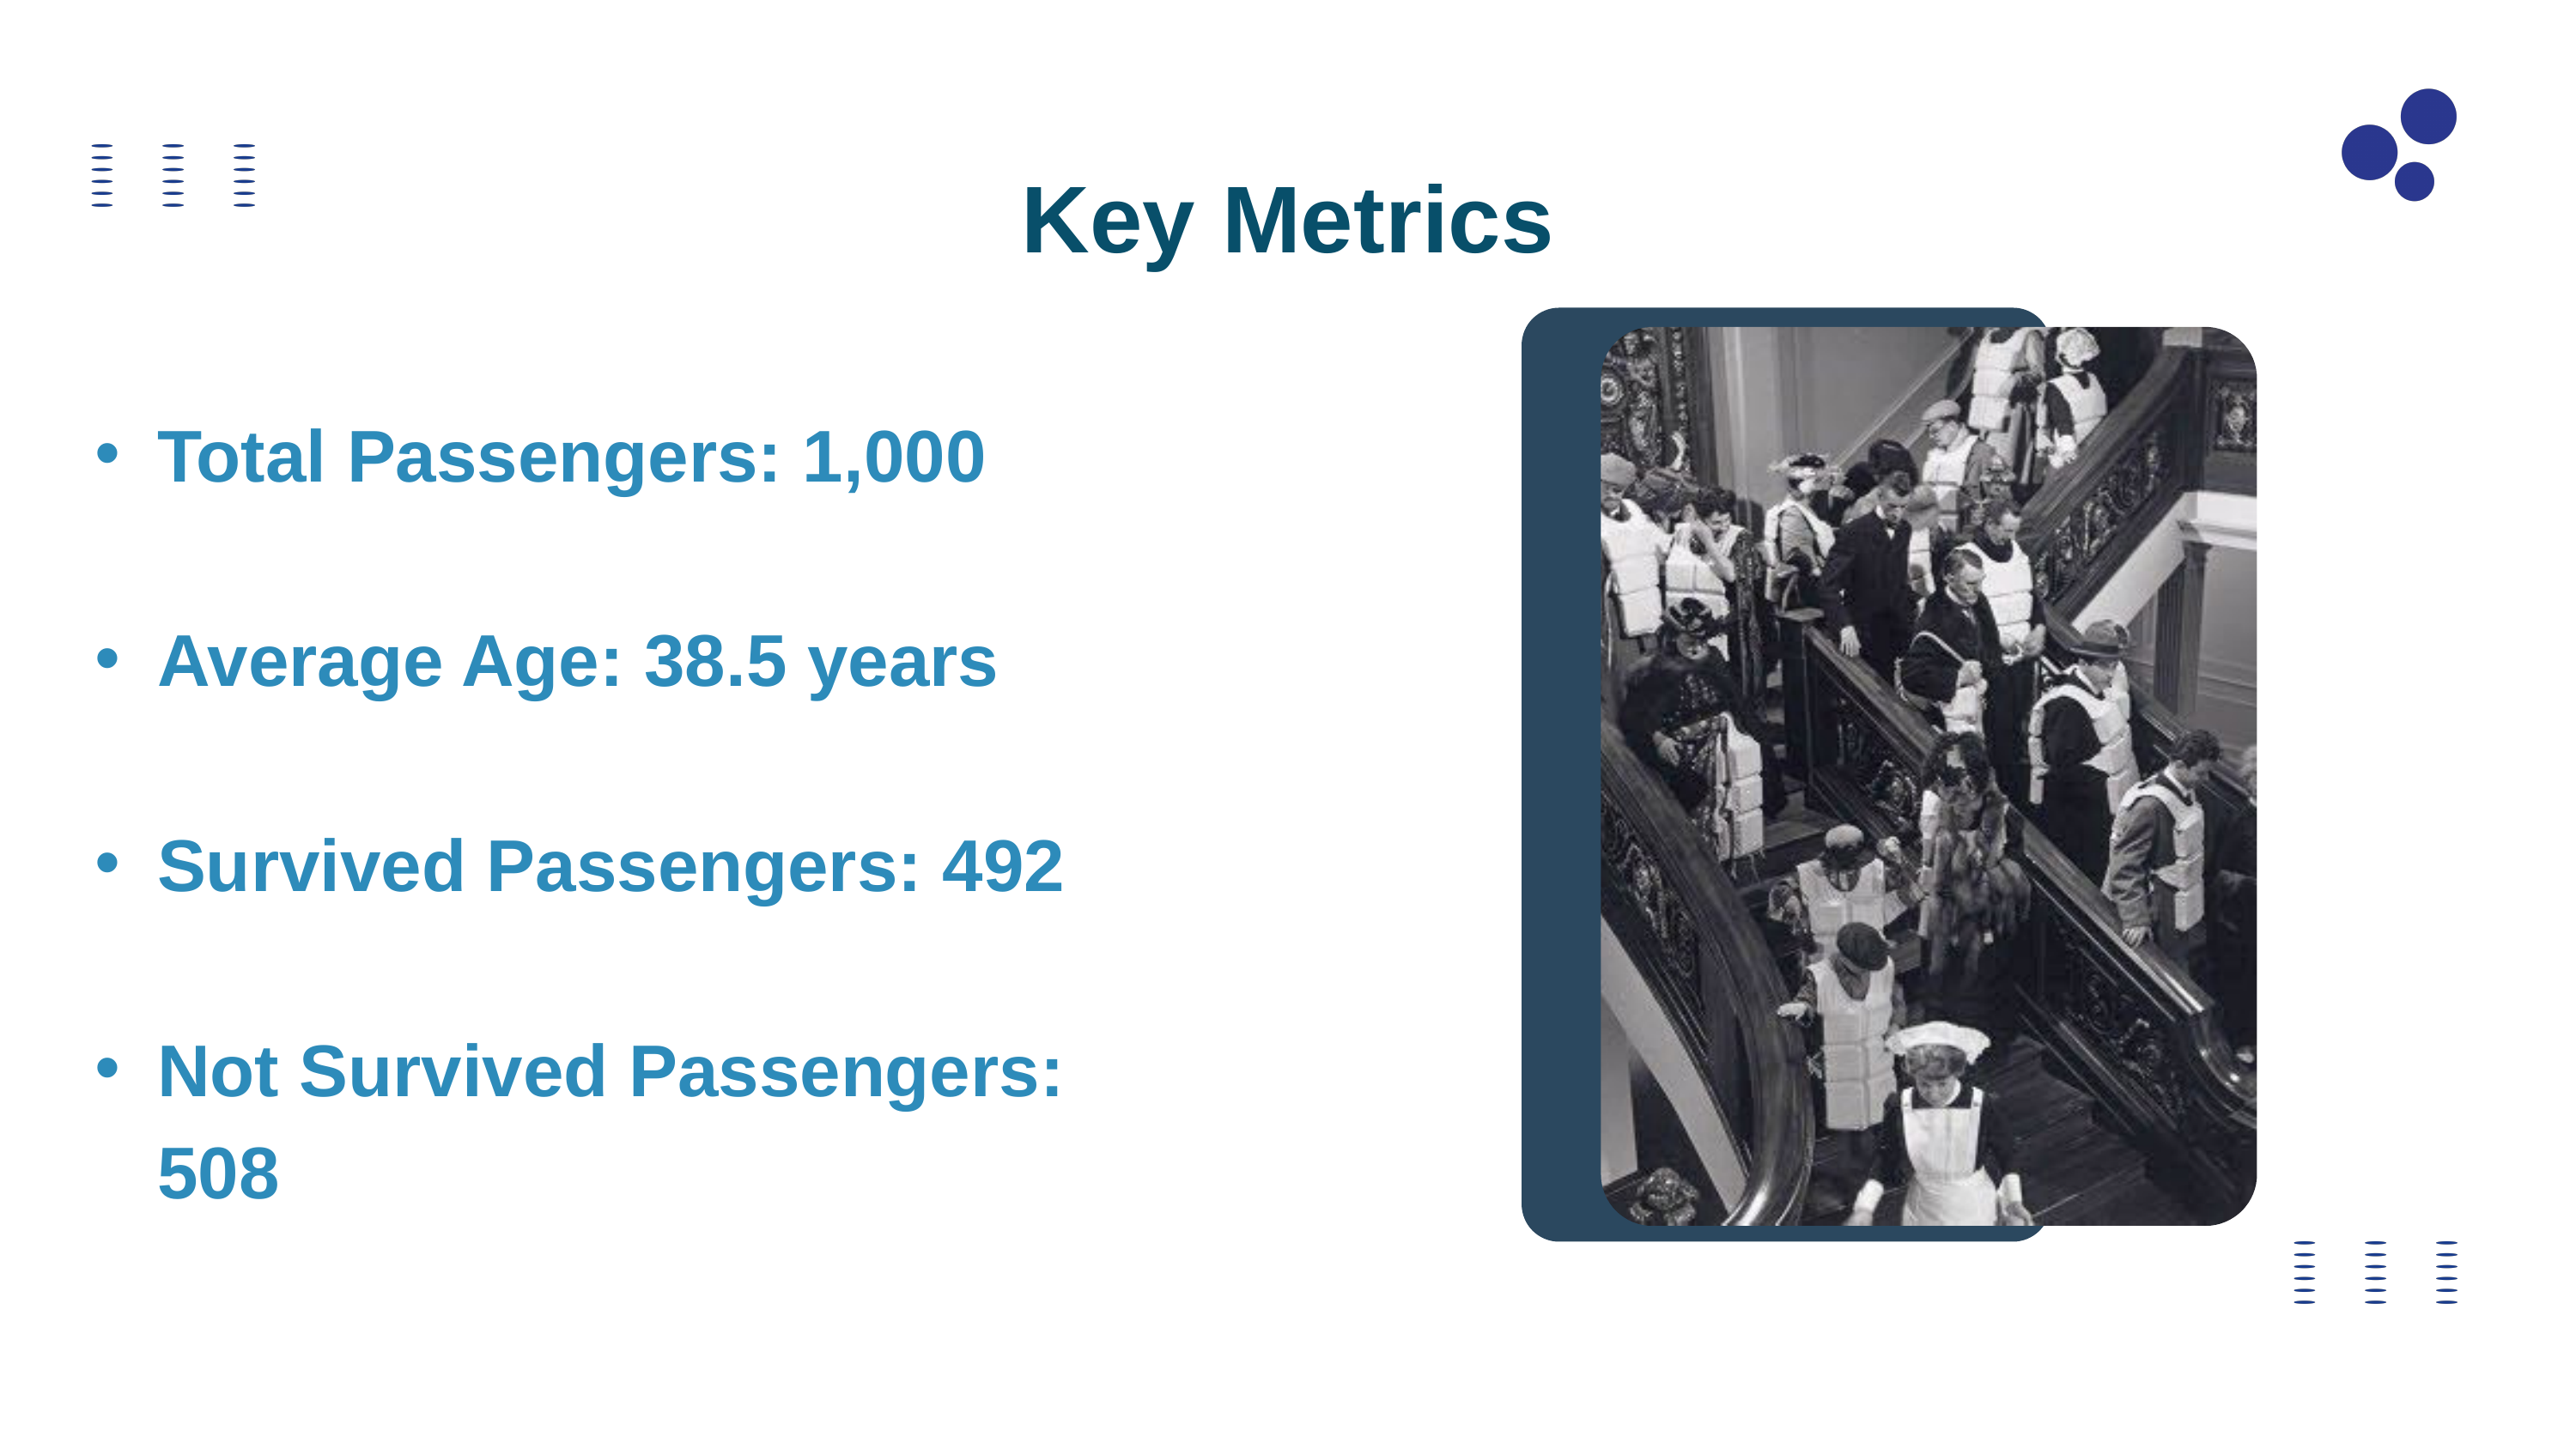

Key Metrics

Total Passengers: 1,000

Average Age: 38.5 years

Survived Passengers: 492

Not Survived Passengers: 508